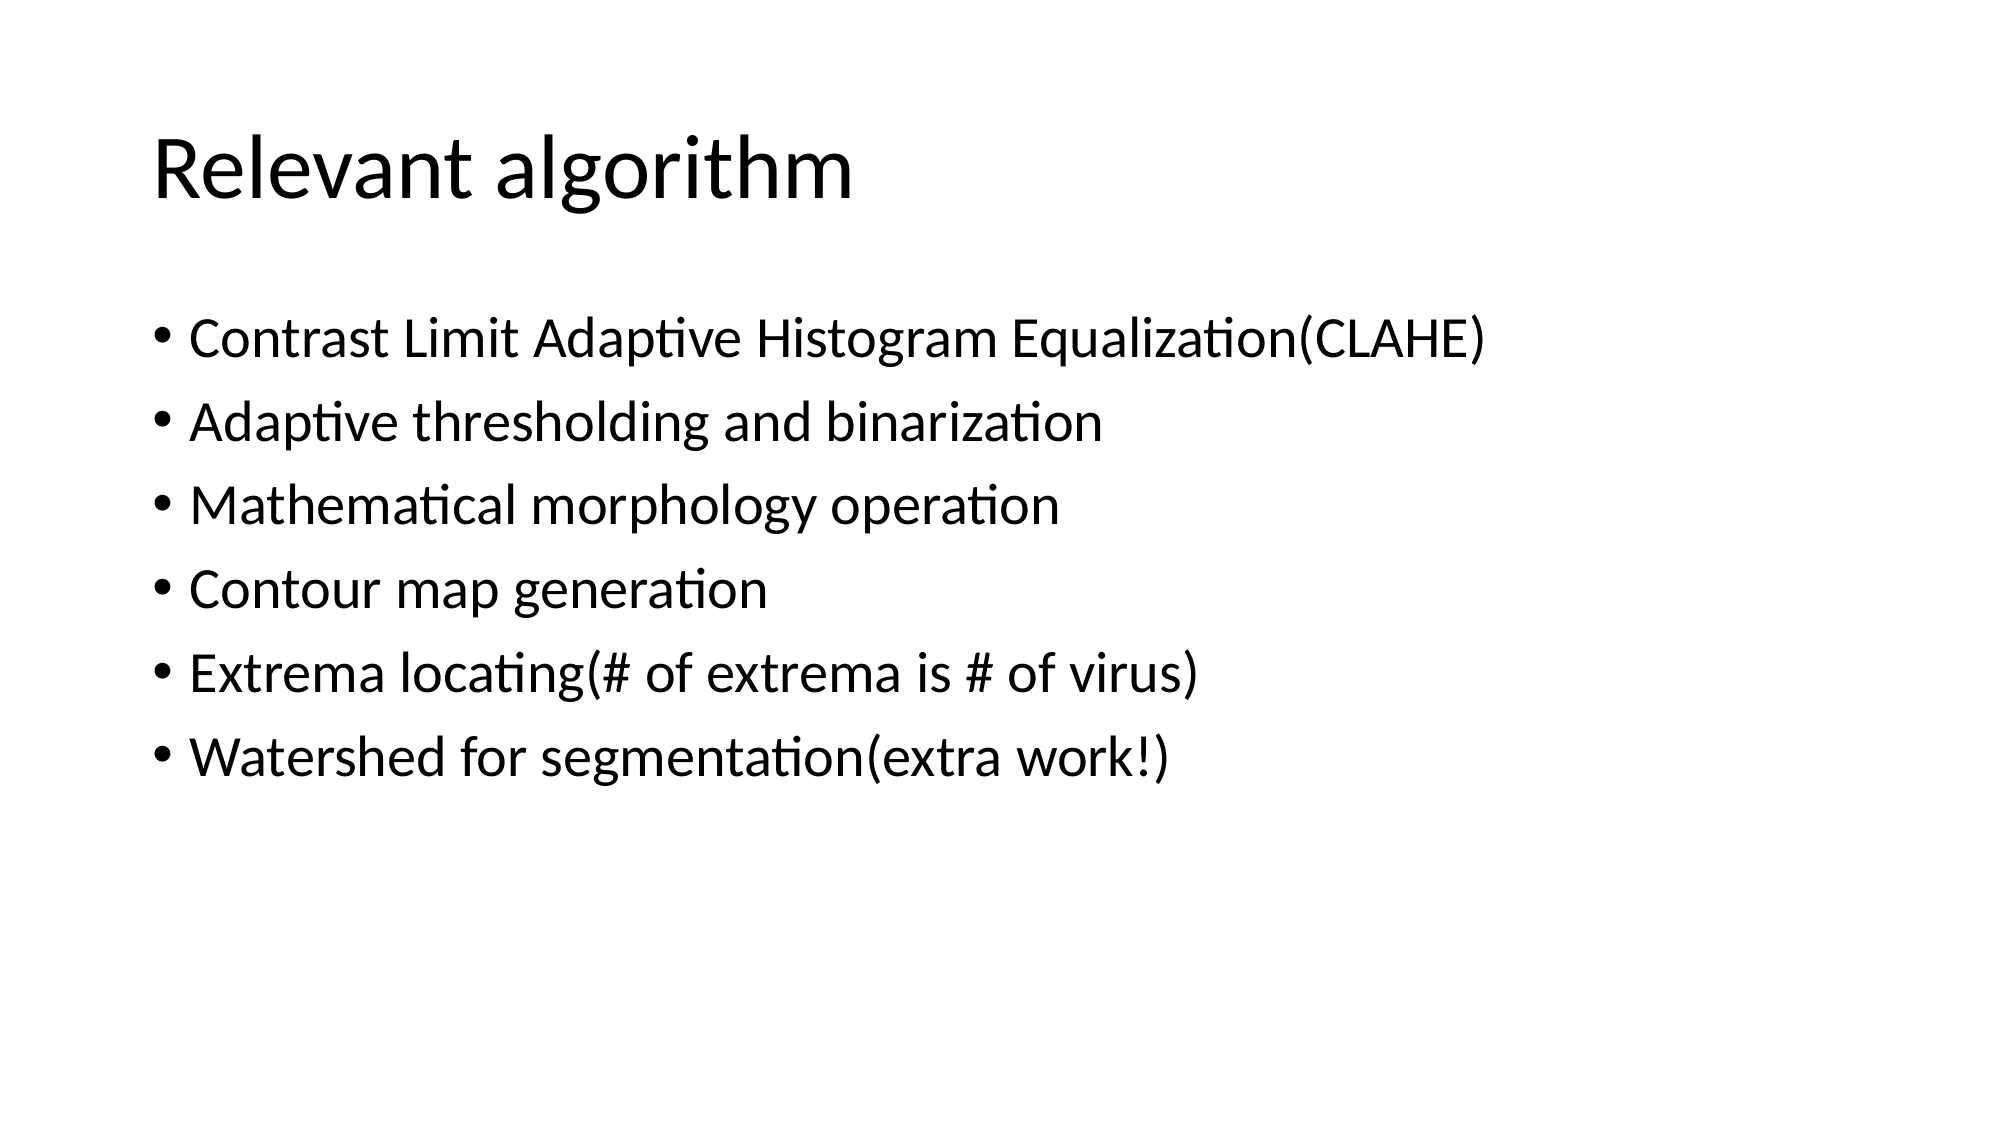

# Relevant algorithm
Contrast Limit Adaptive Histogram Equalization(CLAHE)
Adaptive thresholding and binarization
Mathematical morphology operation
Contour map generation
Extrema locating(# of extrema is # of virus)
Watershed for segmentation(extra work!)